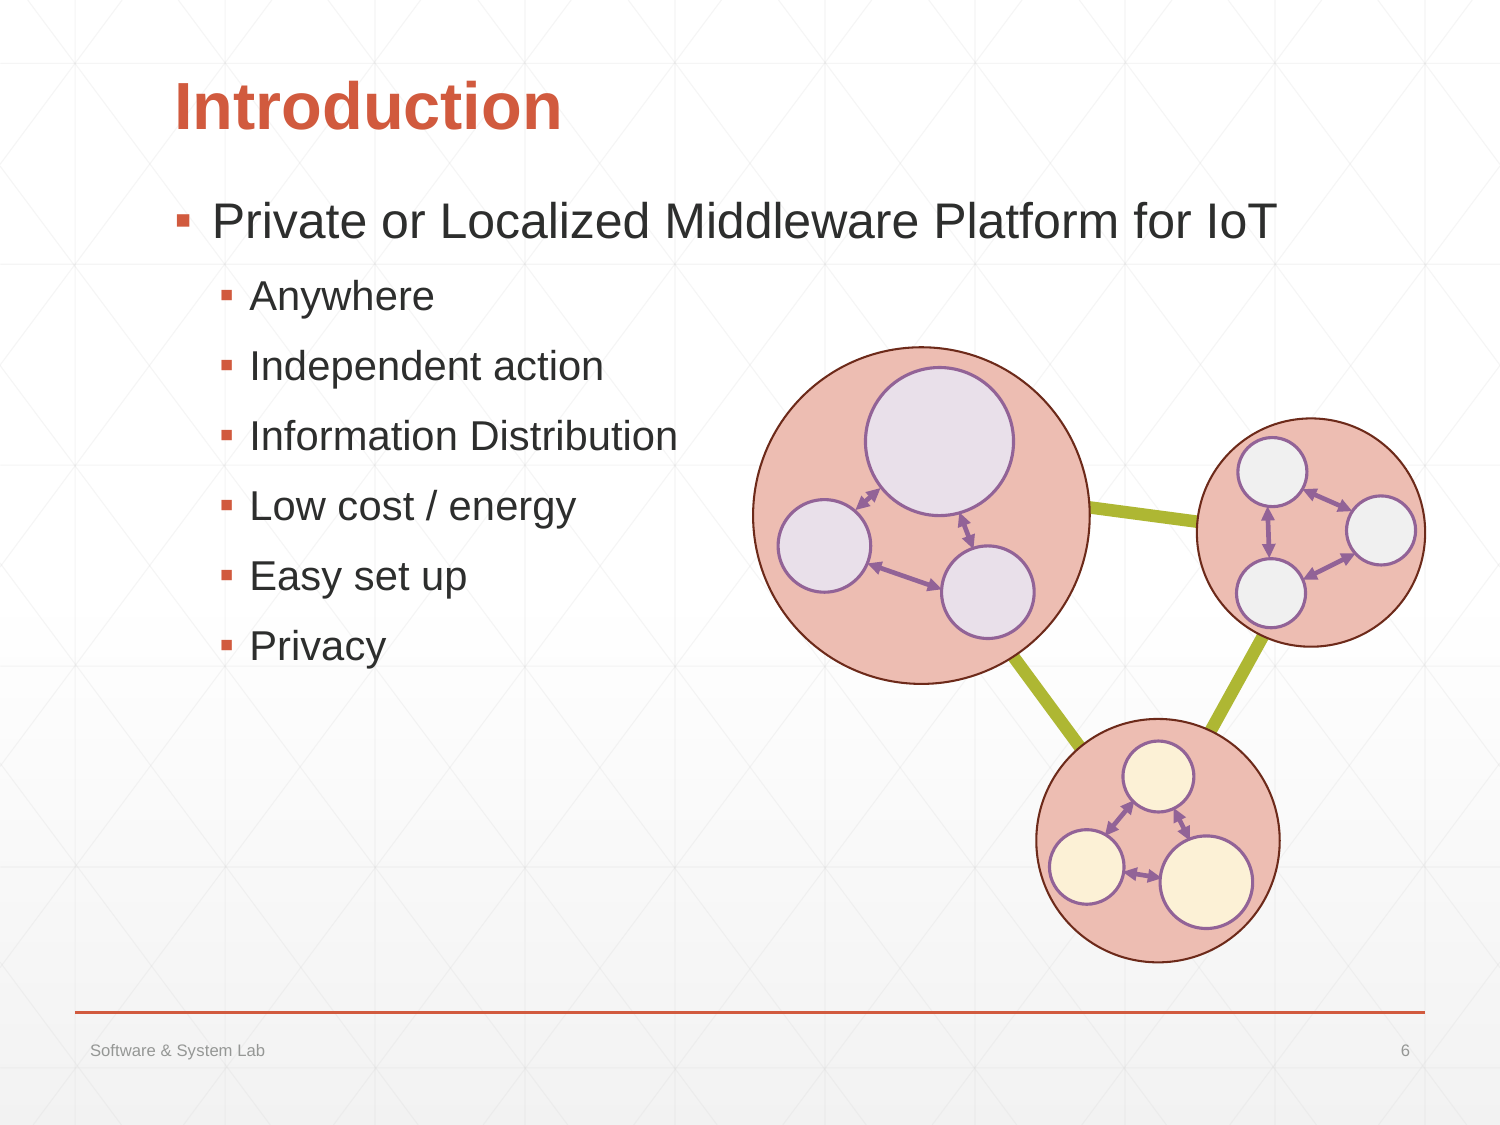

# Introduction
Private or Localized Middleware Platform for IoT
Anywhere
Independent action
Information Distribution
Low cost / energy
Easy set up
Privacy

Software & System Lab

6